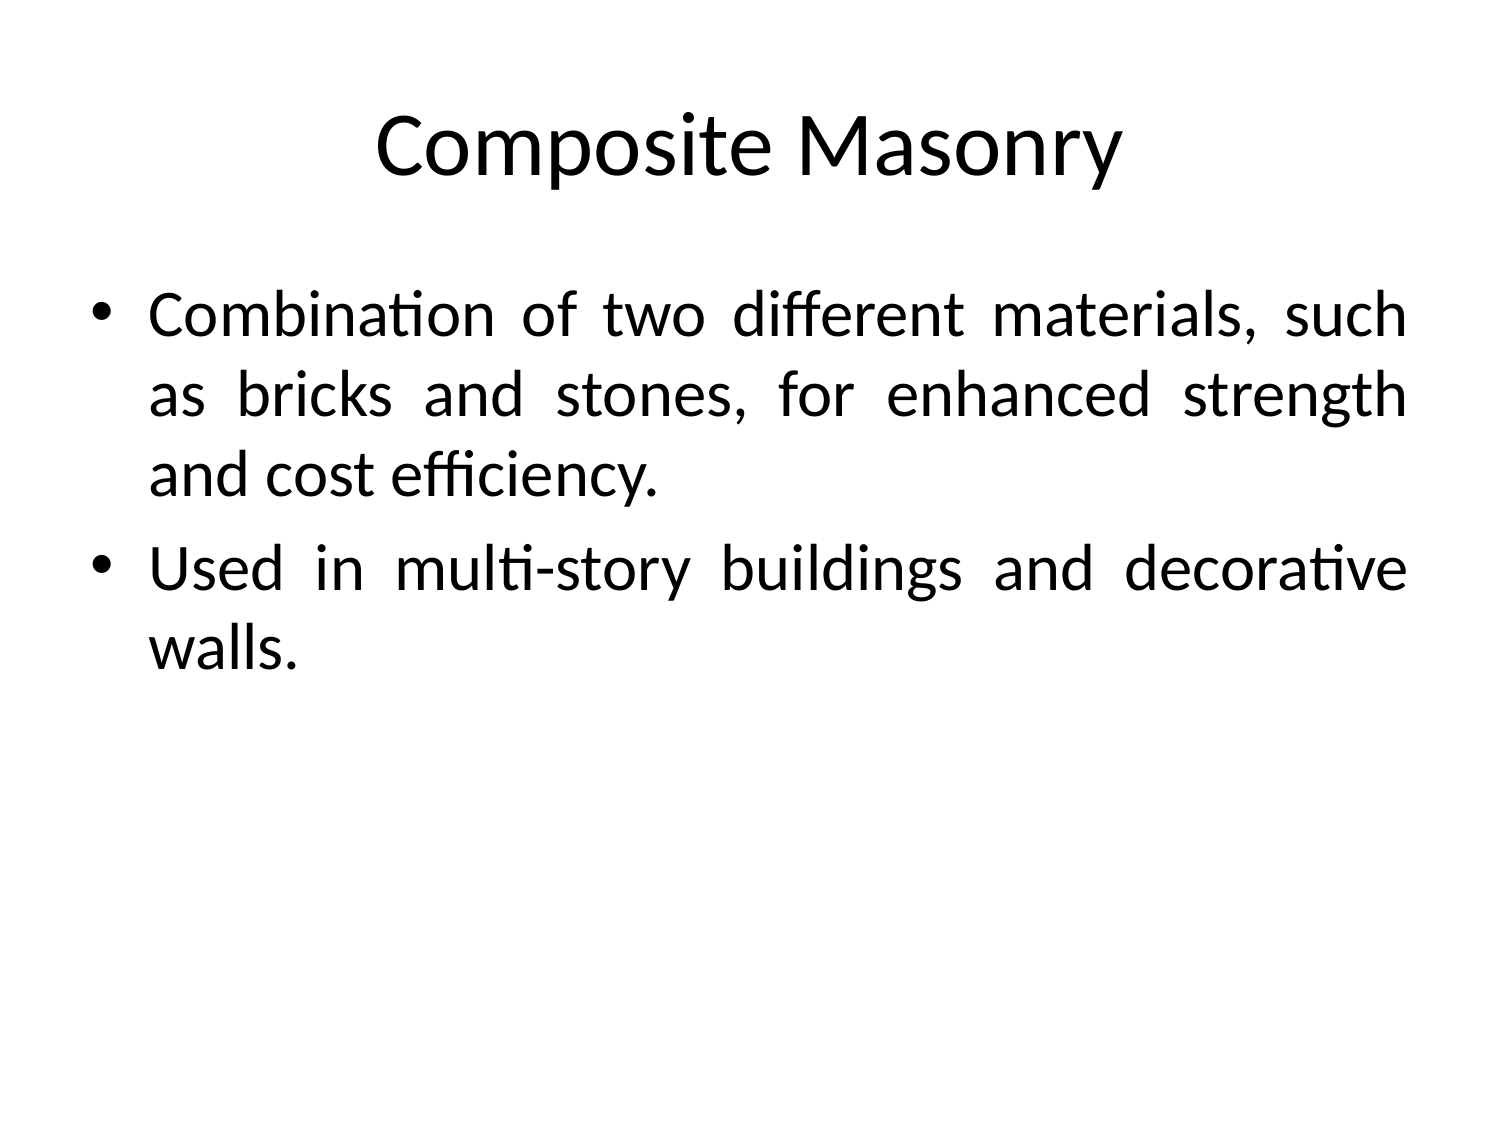

# Composite Masonry
Combination of two different materials, such as bricks and stones, for enhanced strength and cost efficiency.
Used in multi-story buildings and decorative walls.